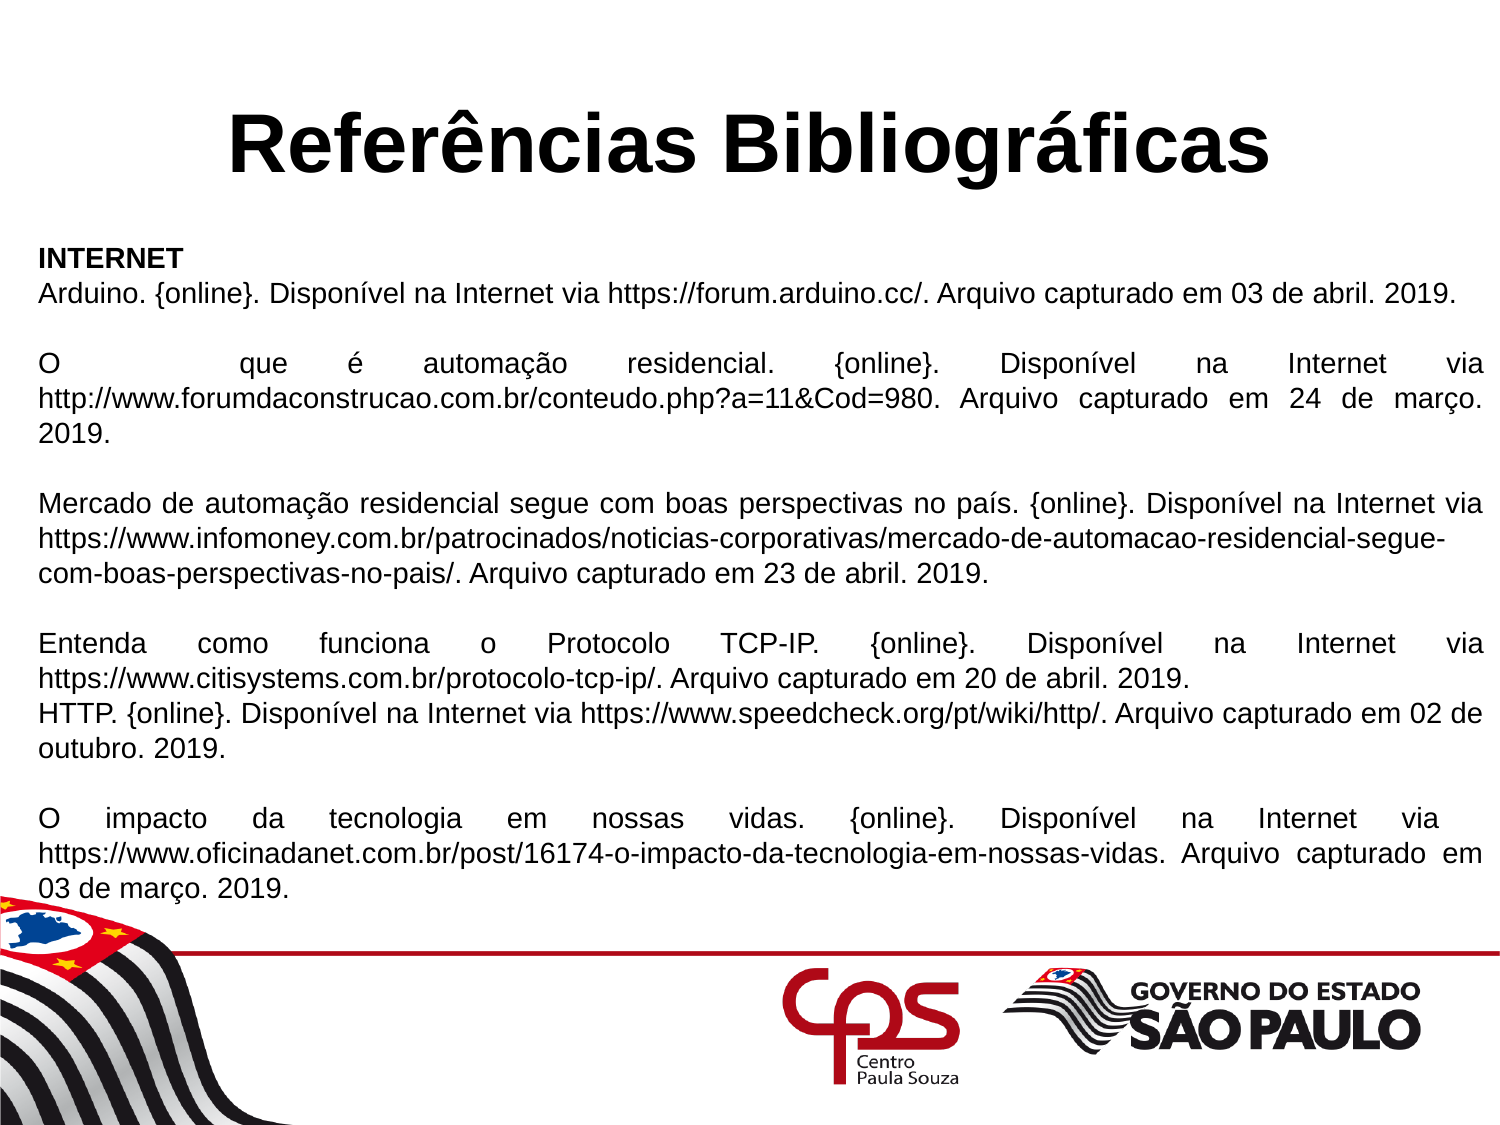

# Referências Bibliográficas
INTERNET
Arduino. {online}. Disponível na Internet via https://forum.arduino.cc/. Arquivo capturado em 03 de abril. 2019.

O 	que é automação residencial. {online}. Disponível na Internet via http://www.forumdaconstrucao.com.br/conteudo.php?a=11&Cod=980. Arquivo capturado em 24 de março. 2019.

Mercado de automação residencial segue com boas perspectivas no país. {online}. Disponível na Internet via https://www.infomoney.com.br/patrocinados/noticias-corporativas/mercado-de-automacao-residencial-segue-com-boas-perspectivas-no-pais/. Arquivo capturado em 23 de abril. 2019.

Entenda como funciona o Protocolo TCP-IP. {online}. Disponível na Internet via https://www.citisystems.com.br/protocolo-tcp-ip/. Arquivo capturado em 20 de abril. 2019.
HTTP. {online}. Disponível na Internet via https://www.speedcheck.org/pt/wiki/http/. Arquivo capturado em 02 de outubro. 2019.

O impacto da tecnologia em nossas vidas. {online}. Disponível na Internet via  https://www.oficinadanet.com.br/post/16174-o-impacto-da-tecnologia-em-nossas-vidas. Arquivo capturado em 03 de março. 2019.